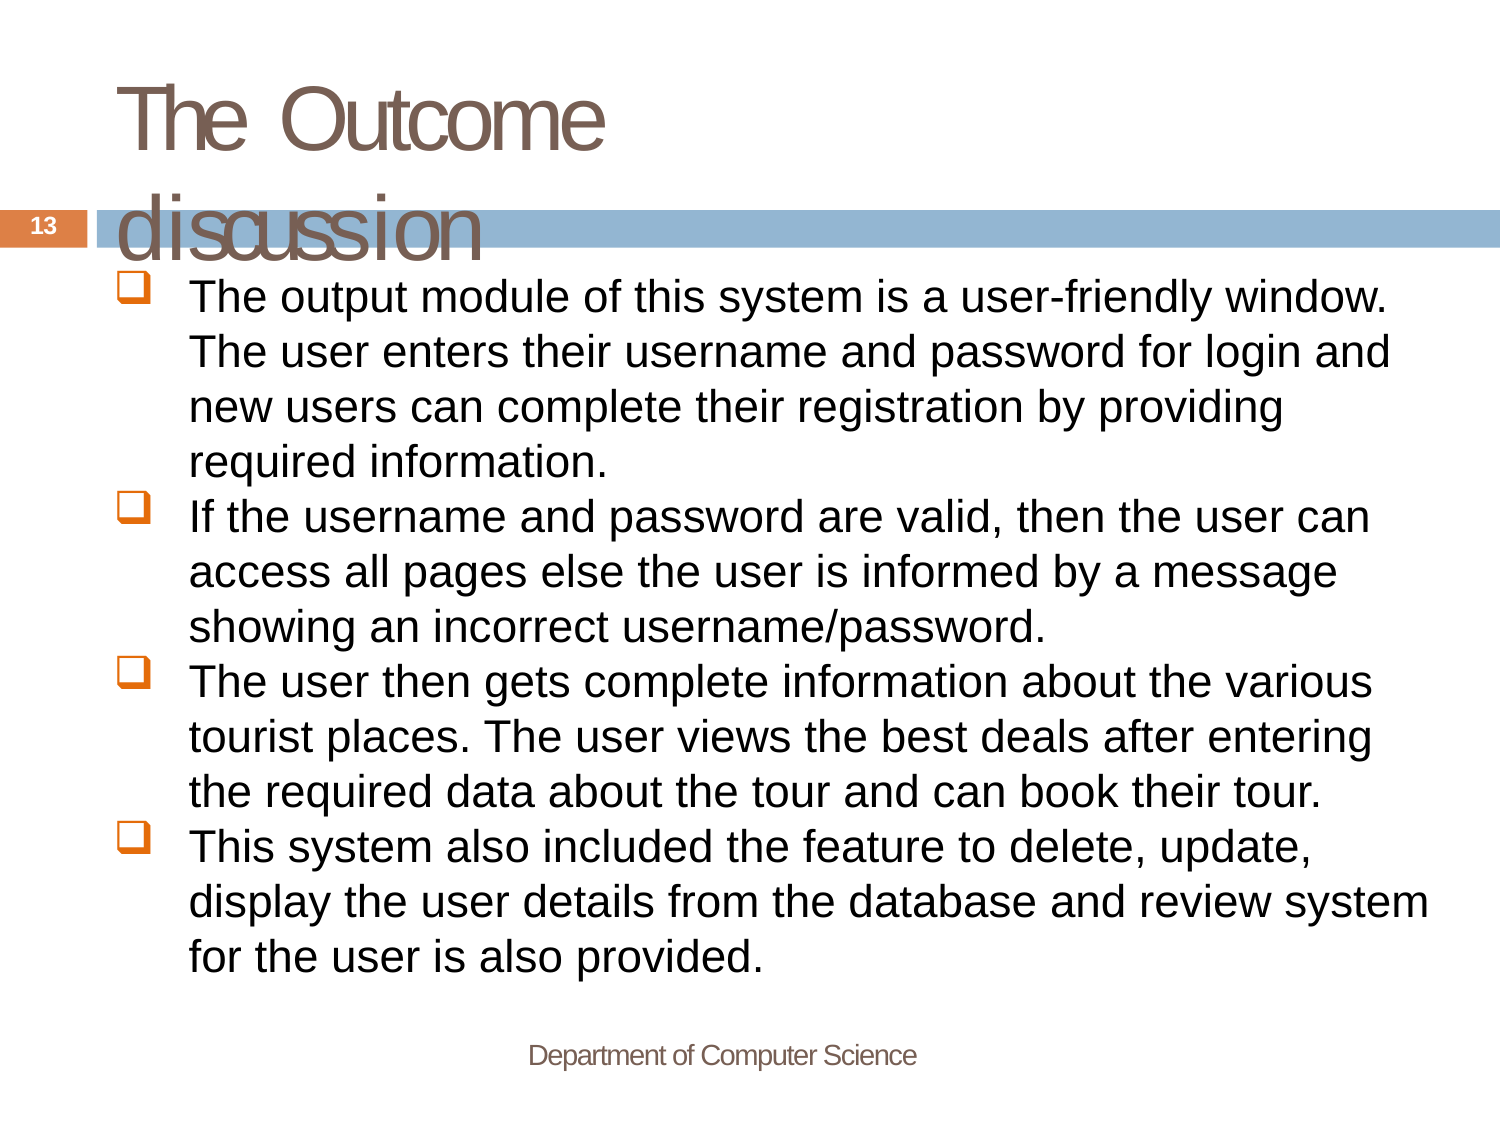

# The Outcome discussion
13
The output module of this system is a user-friendly window. The user enters their username and password for login and new users can complete their registration by providing required information.
If the username and password are valid, then the user can access all pages else the user is informed by a message showing an incorrect username/password.
The user then gets complete information about the various tourist places. The user views the best deals after entering the required data about the tour and can book their tour.
This system also included the feature to delete, update, display the user details from the database and review system for the user is also provided.

Department of Computer Science